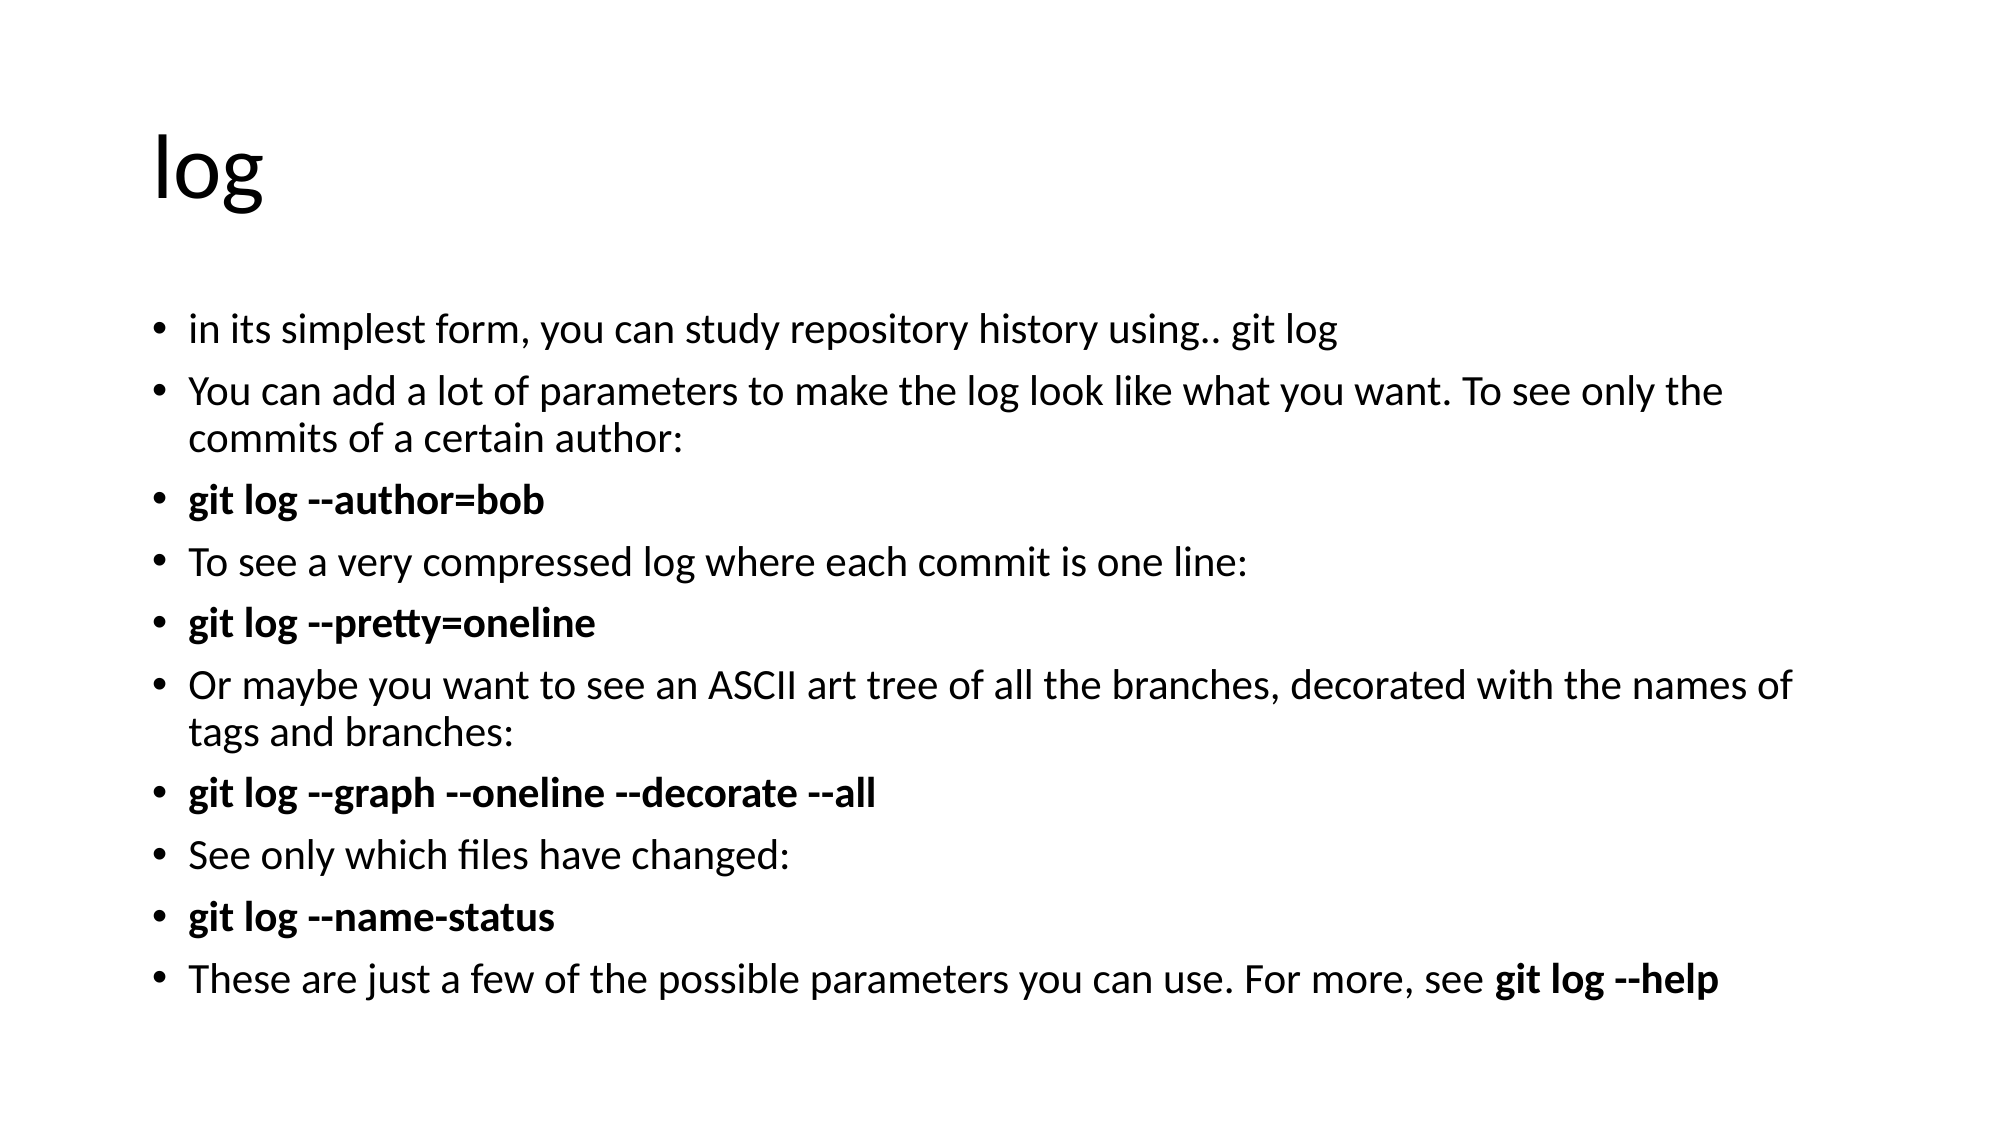

# log
in its simplest form, you can study repository history using.. git log
You can add a lot of parameters to make the log look like what you want. To see only the commits of a certain author:
git log --author=bob
To see a very compressed log where each commit is one line:
git log --pretty=oneline
Or maybe you want to see an ASCII art tree of all the branches, decorated with the names of tags and branches:
git log --graph --oneline --decorate --all
See only which files have changed:
git log --name-status
These are just a few of the possible parameters you can use. For more, see git log --help